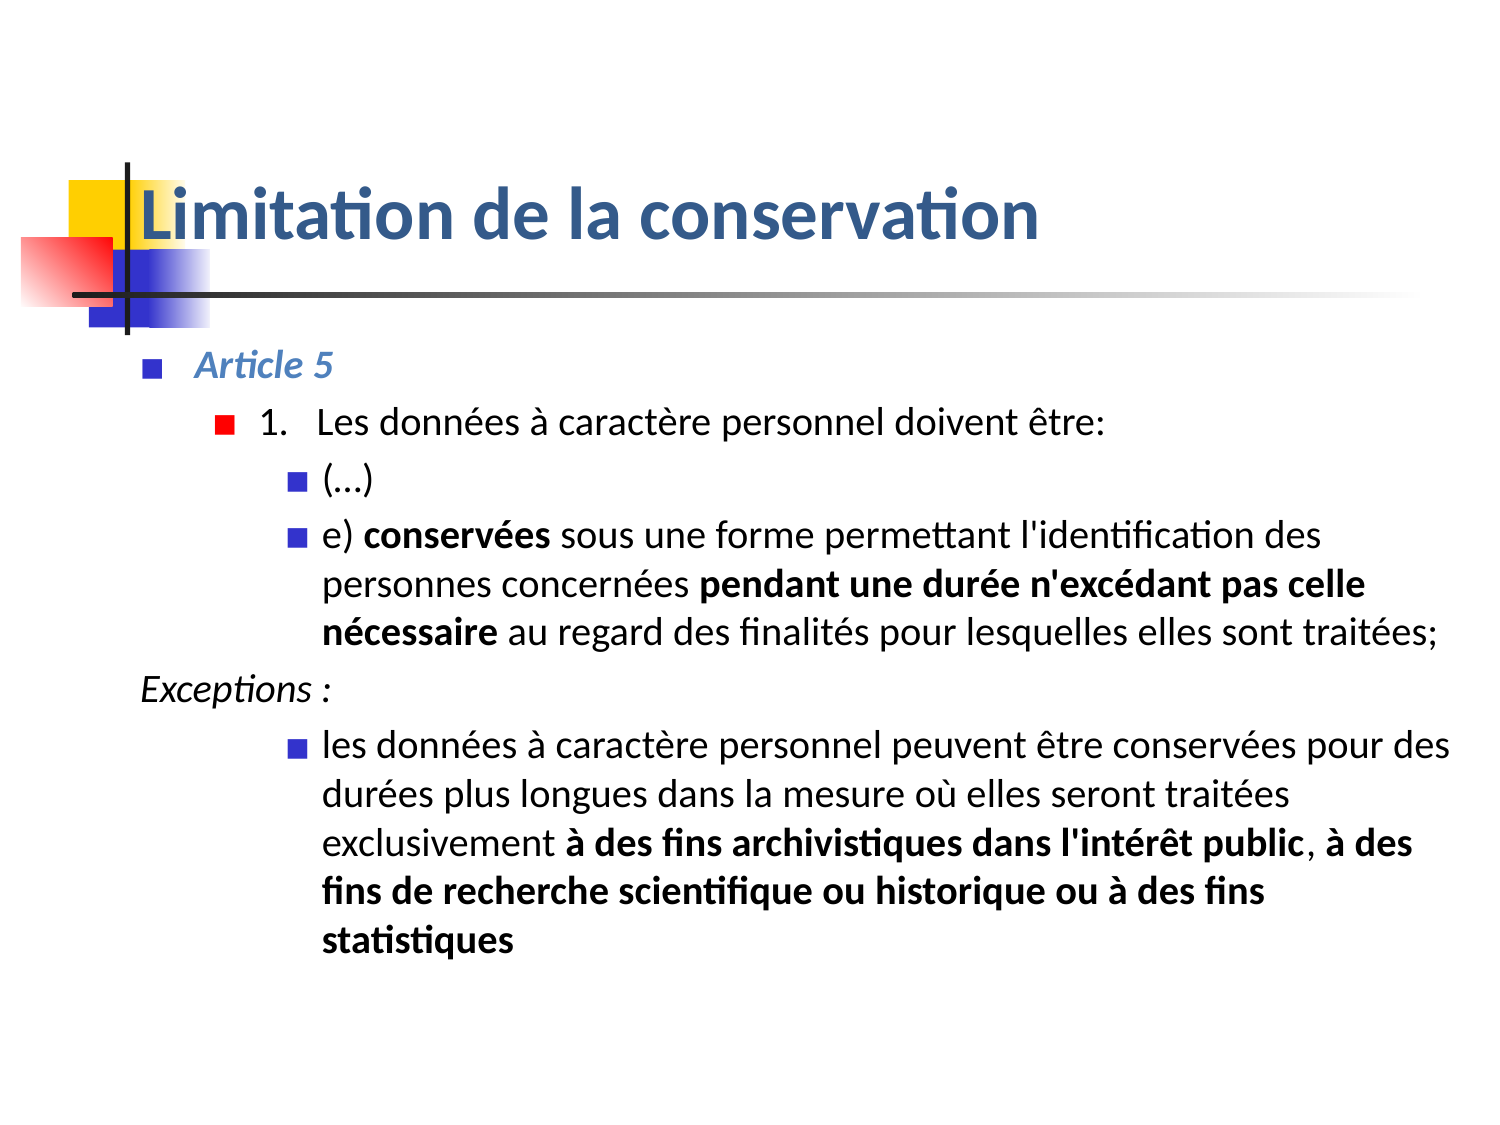

# Limitation de la conservation
Article 5
1.   Les données à caractère personnel doivent être:
(…)
e) conservées sous une forme permettant l'identification des personnes concernées pendant une durée n'excédant pas celle nécessaire au regard des finalités pour lesquelles elles sont traitées;
Exceptions :
les données à caractère personnel peuvent être conservées pour des durées plus longues dans la mesure où elles seront traitées exclusivement à des fins archivistiques dans l'intérêt public, à des fins de recherche scientifique ou historique ou à des fins statistiques